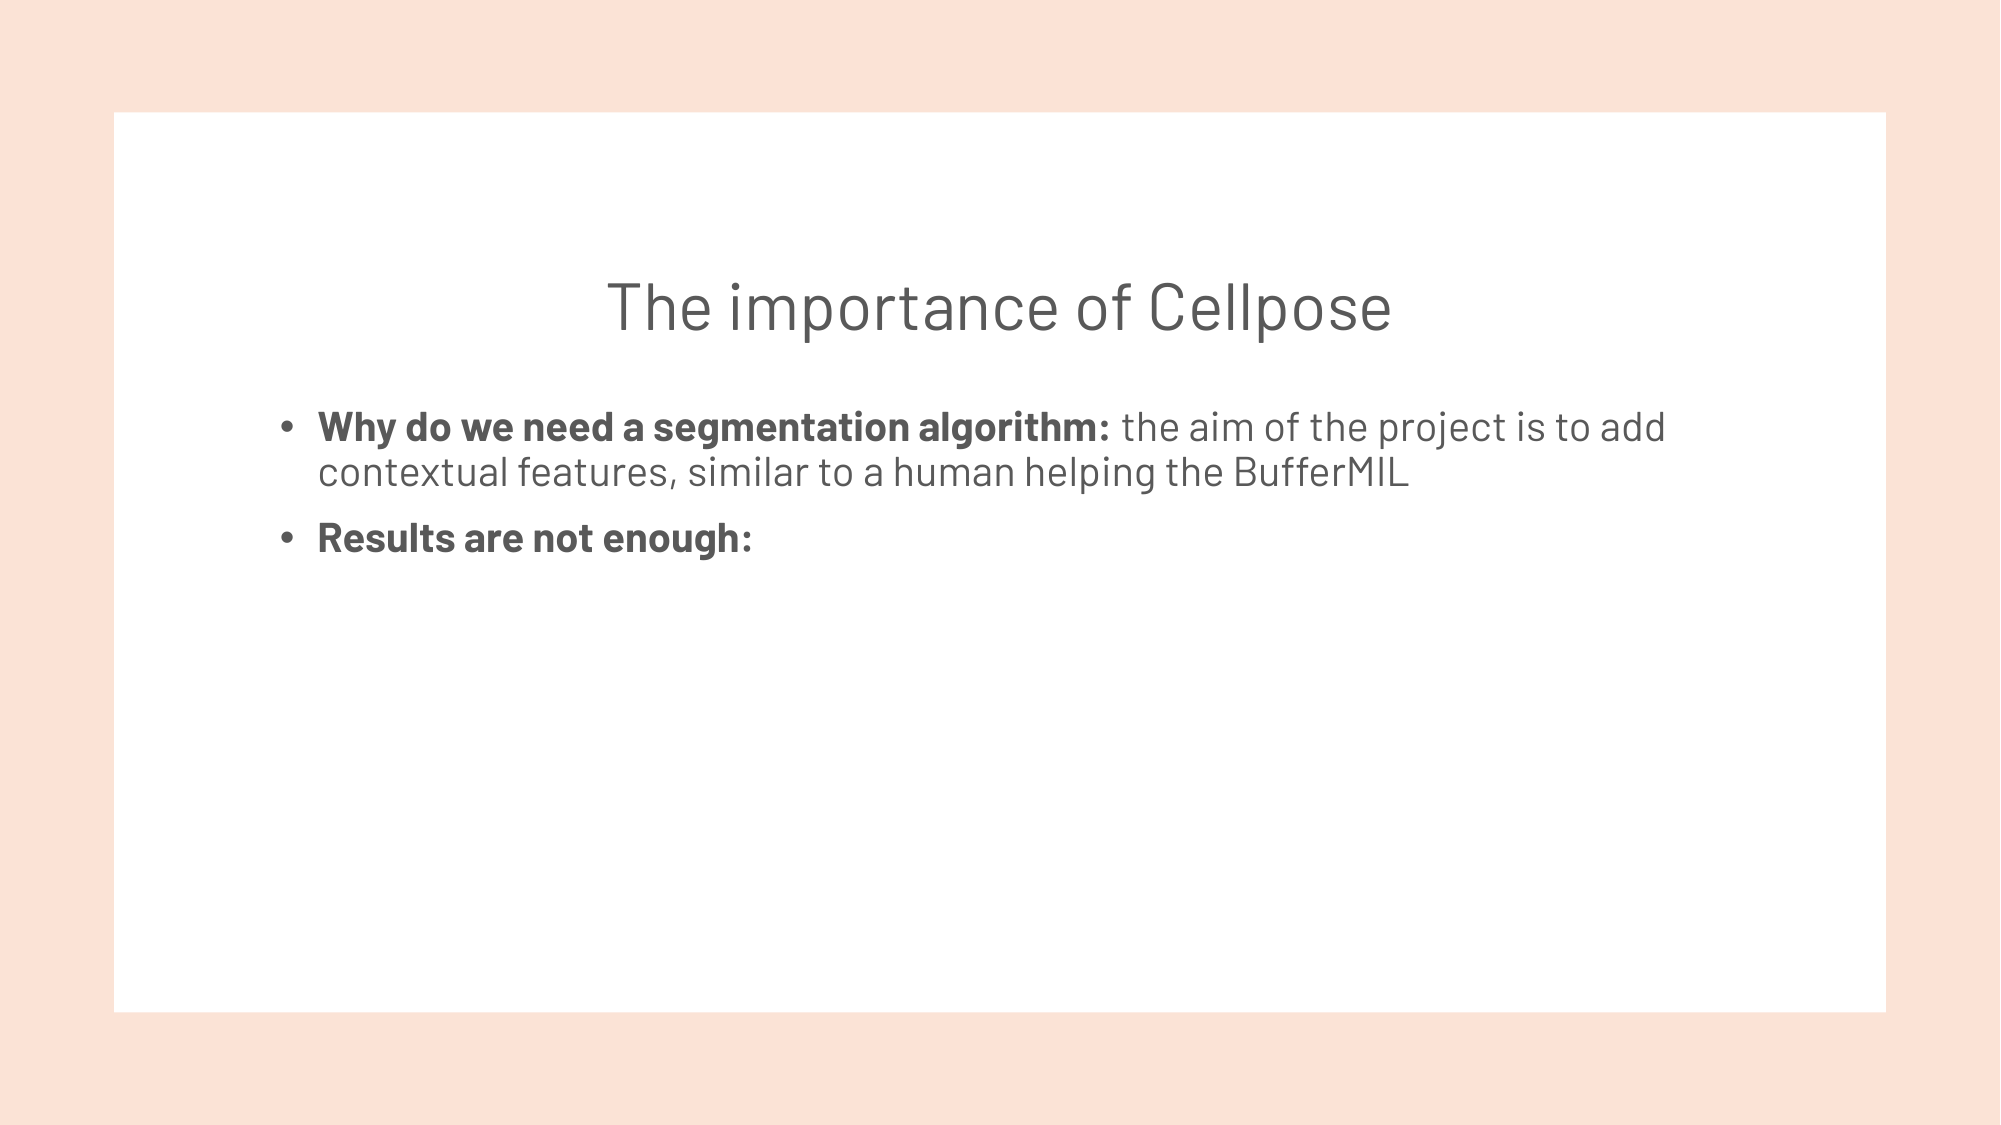

# The importance of Cellpose
Why do we need a segmentation algorithm: the aim of the project is to add contextual features, similar to a human helping the BufferMIL
Results are not enough:
14